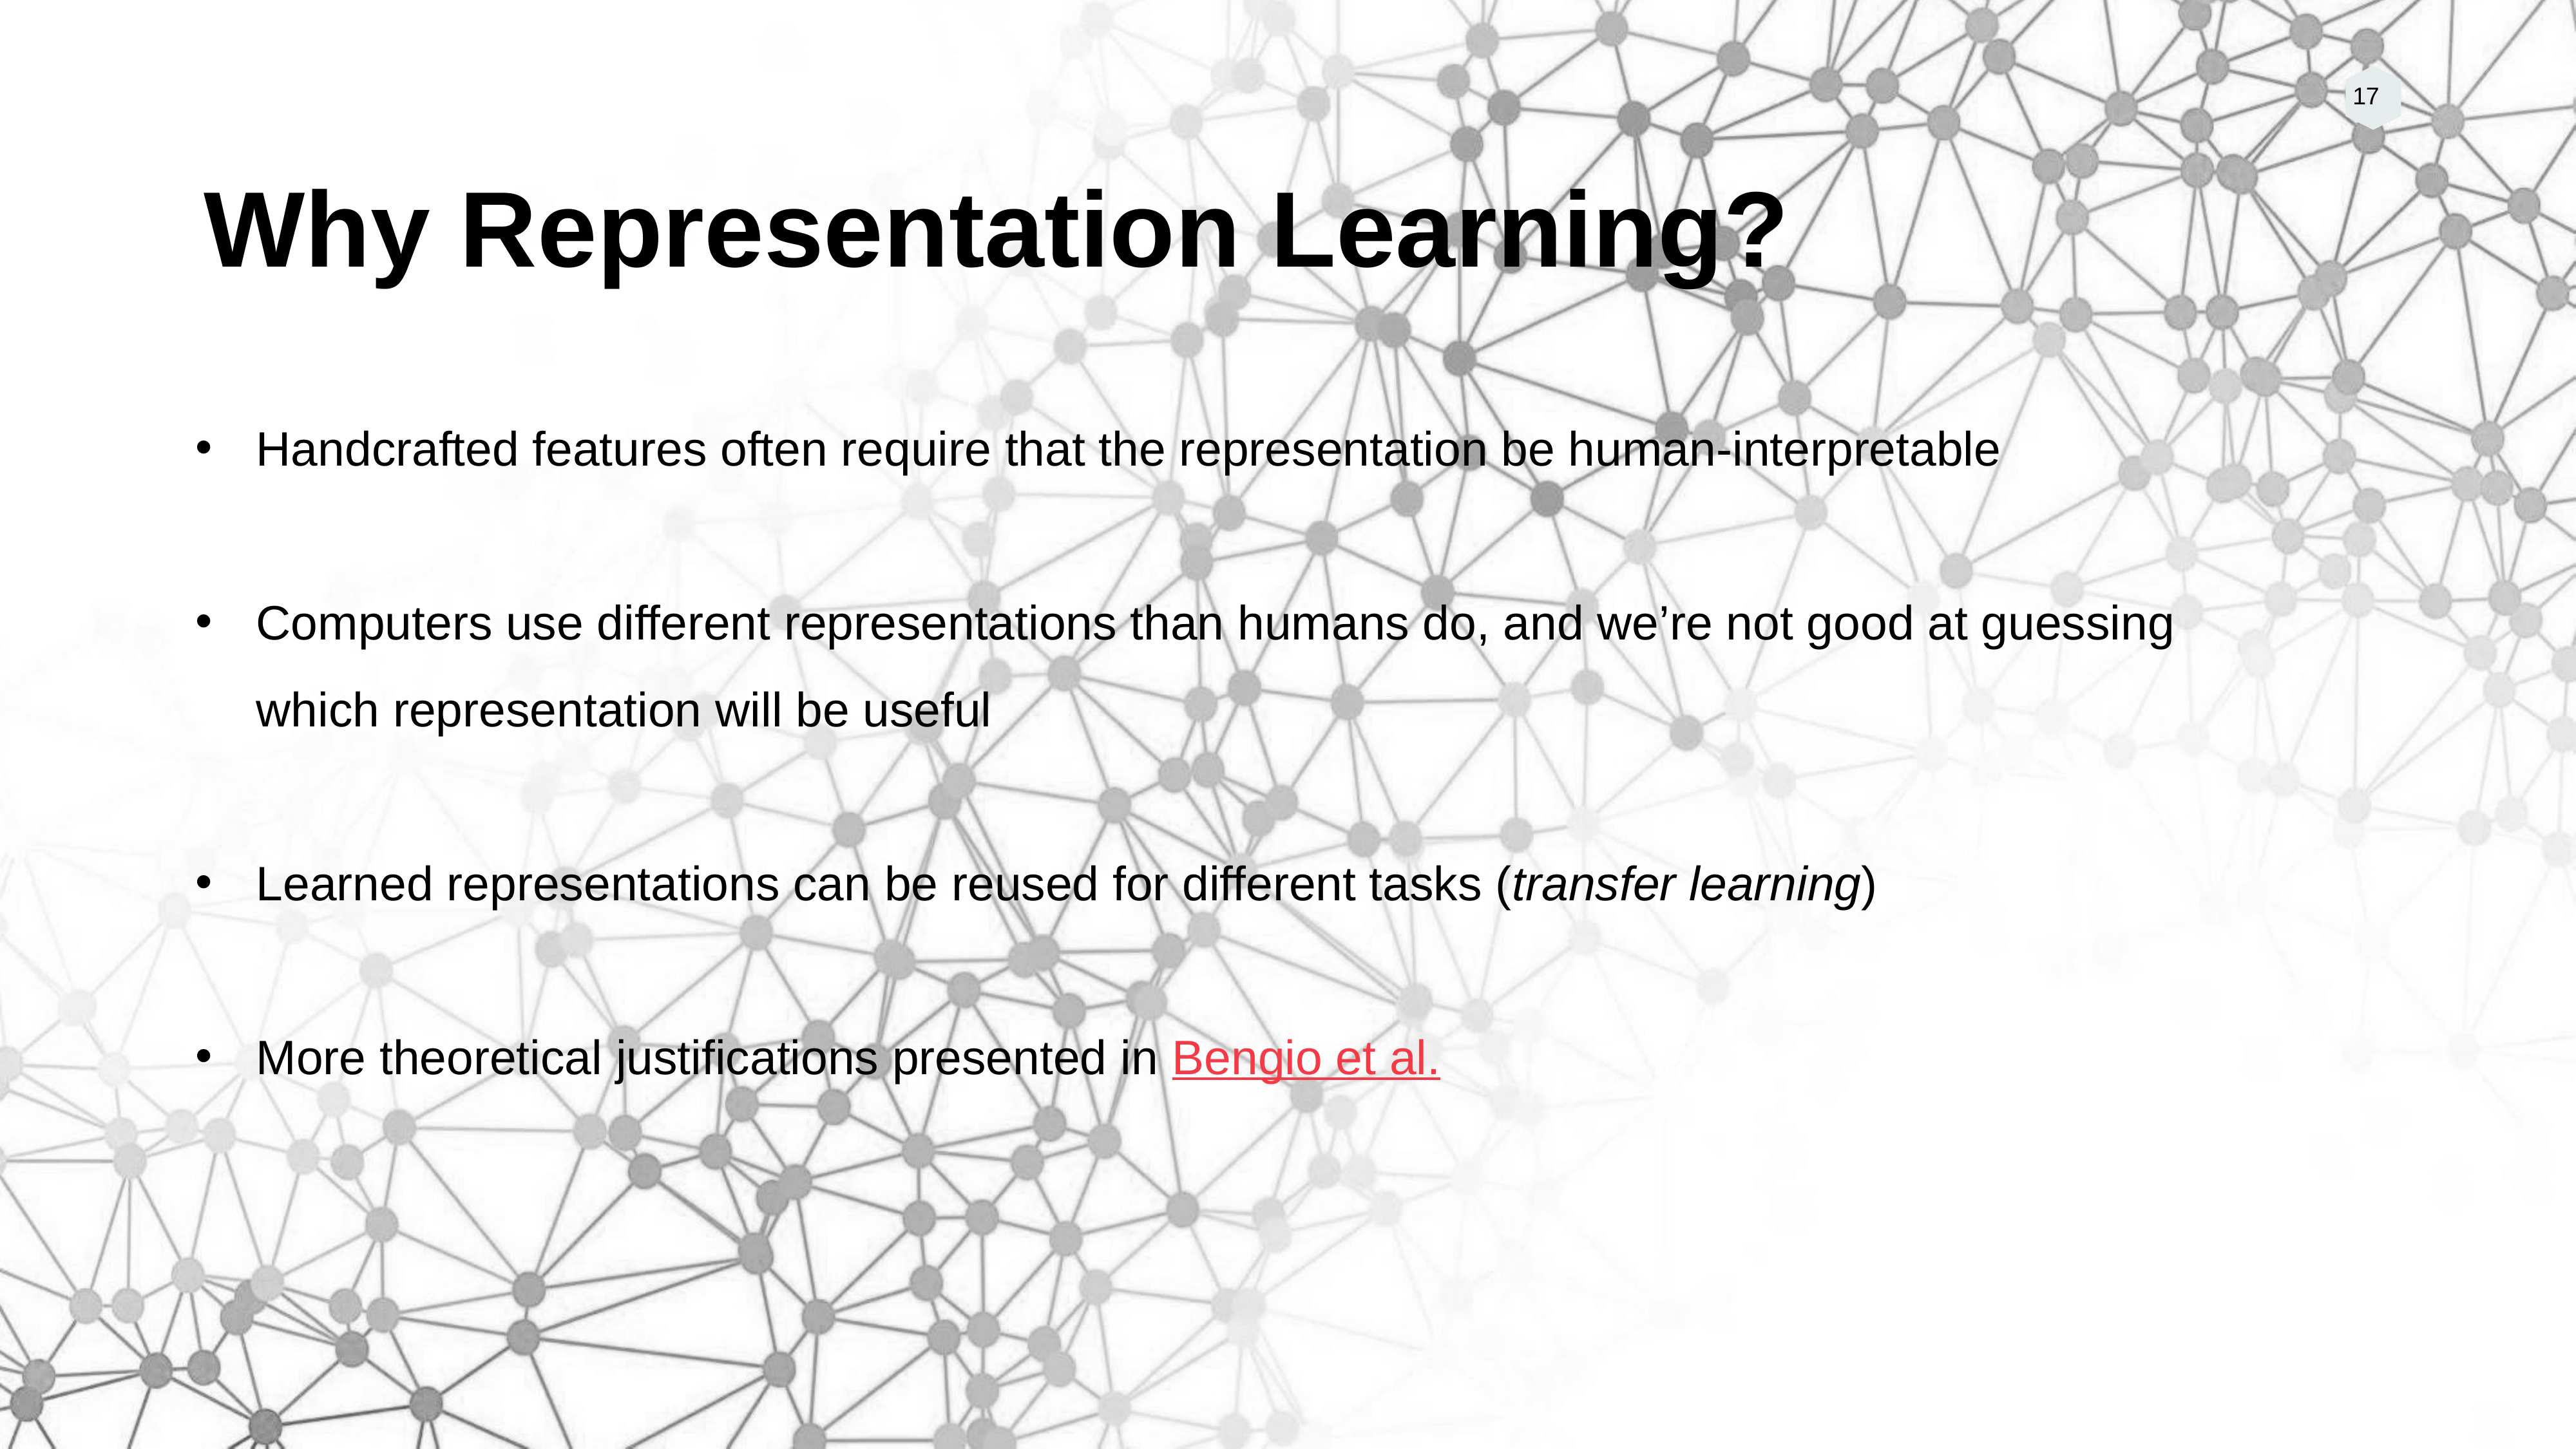

Why Representation Learning?
Handcrafted features often require that the representation be human-interpretable

Computers use different representations than humans do, and we’re not good at guessing which representation will be useful

Learned representations can be reused for different tasks (transfer learning)

More theoretical justifications presented in Bengio et al.